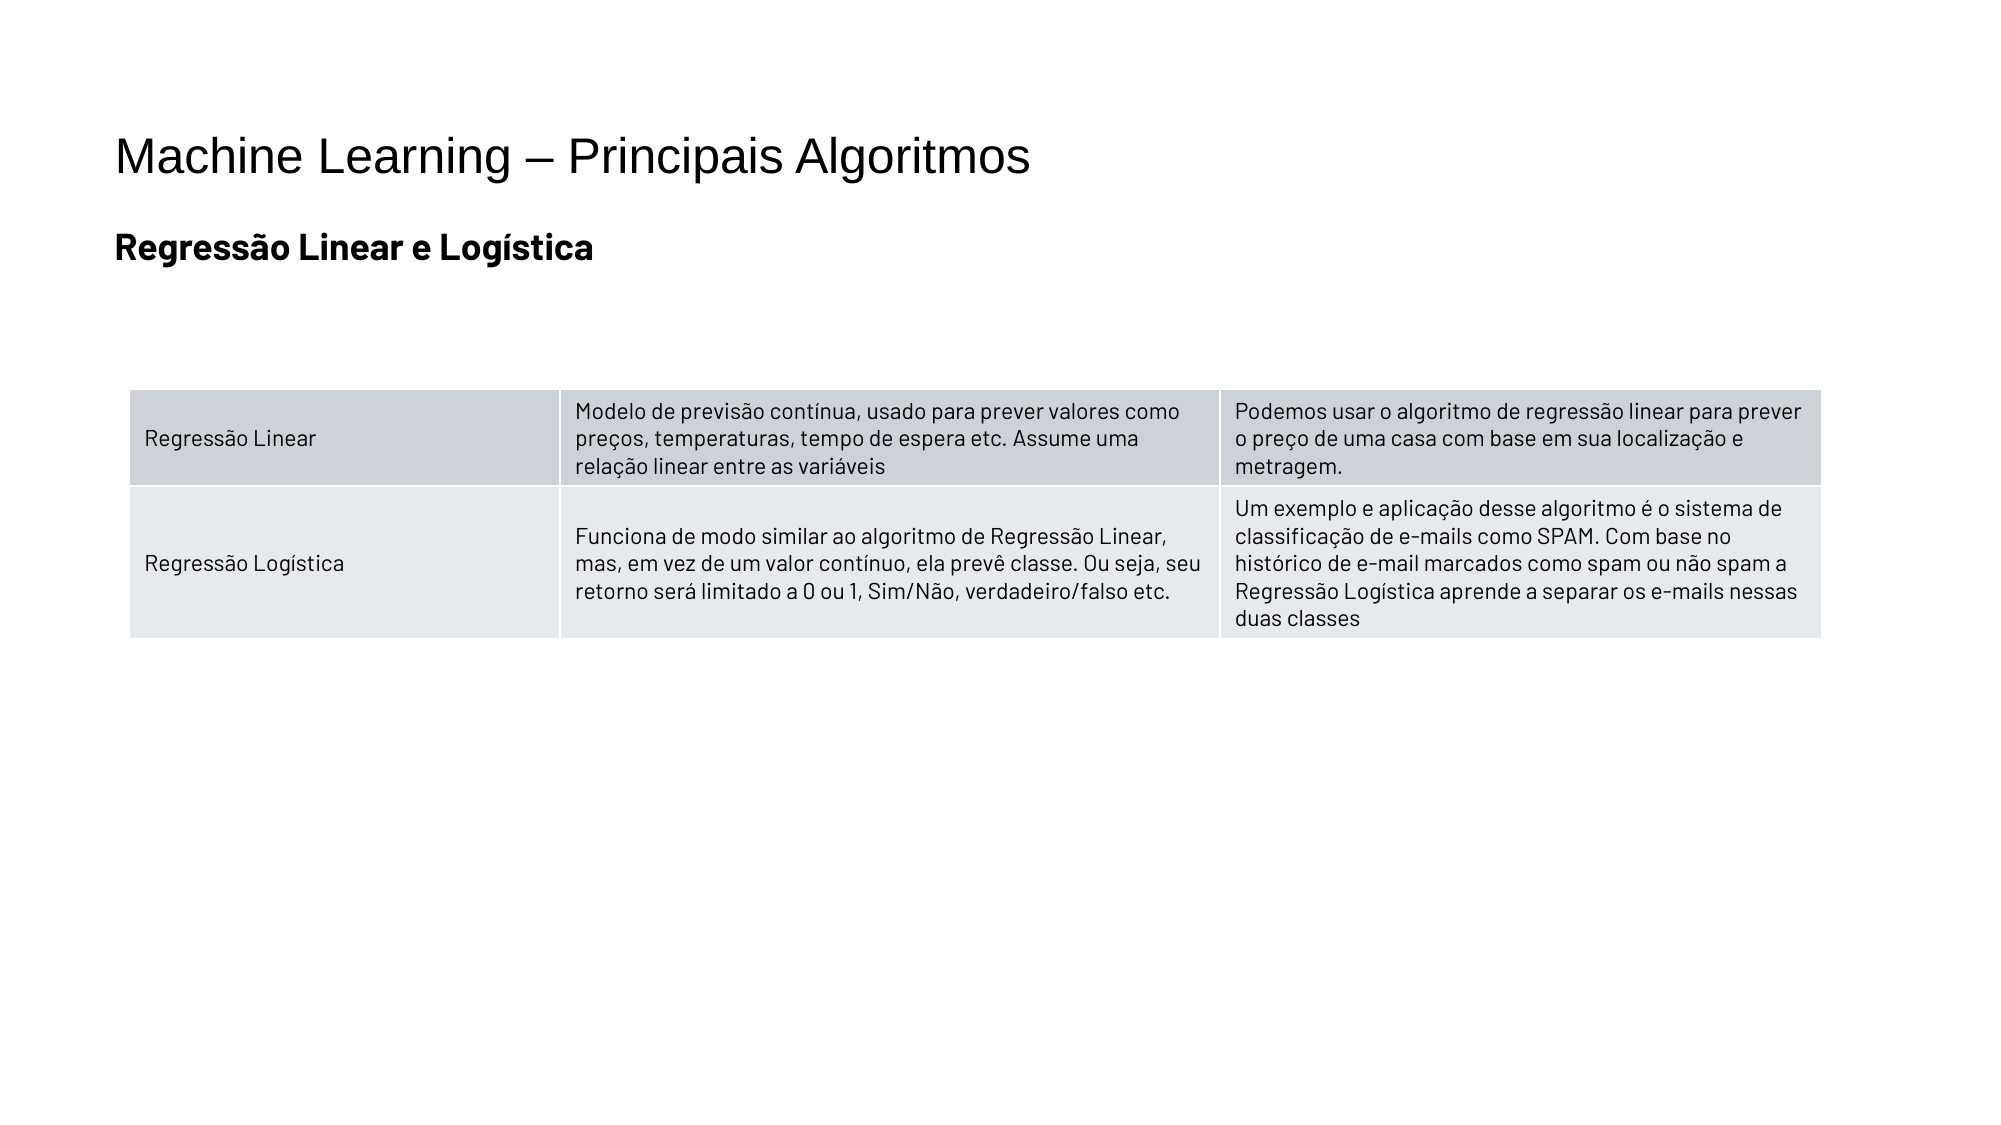

# Machine Learning – Principais Algoritmos
Regressão Linear e Logística

| Regressão Linear | Modelo de previsão contínua, usado para prever valores como preços, temperaturas, tempo de espera etc. Assume uma relação linear entre as variáveis | Podemos usar o algoritmo de regressão linear para prever o preço de uma casa com base em sua localização e metragem. |
| --- | --- | --- |
| Regressão Logística | Funciona de modo similar ao algoritmo de Regressão Linear, mas, em vez de um valor contínuo, ela prevê classe. Ou seja, seu retorno será limitado a 0 ou 1, Sim/Não, verdadeiro/falso etc. | Um exemplo e aplicação desse algoritmo é o sistema de classificação de e-mails como SPAM. Com base no histórico de e-mail marcados como spam ou não spam a Regressão Logística aprende a separar os e-mails nessas duas classes |